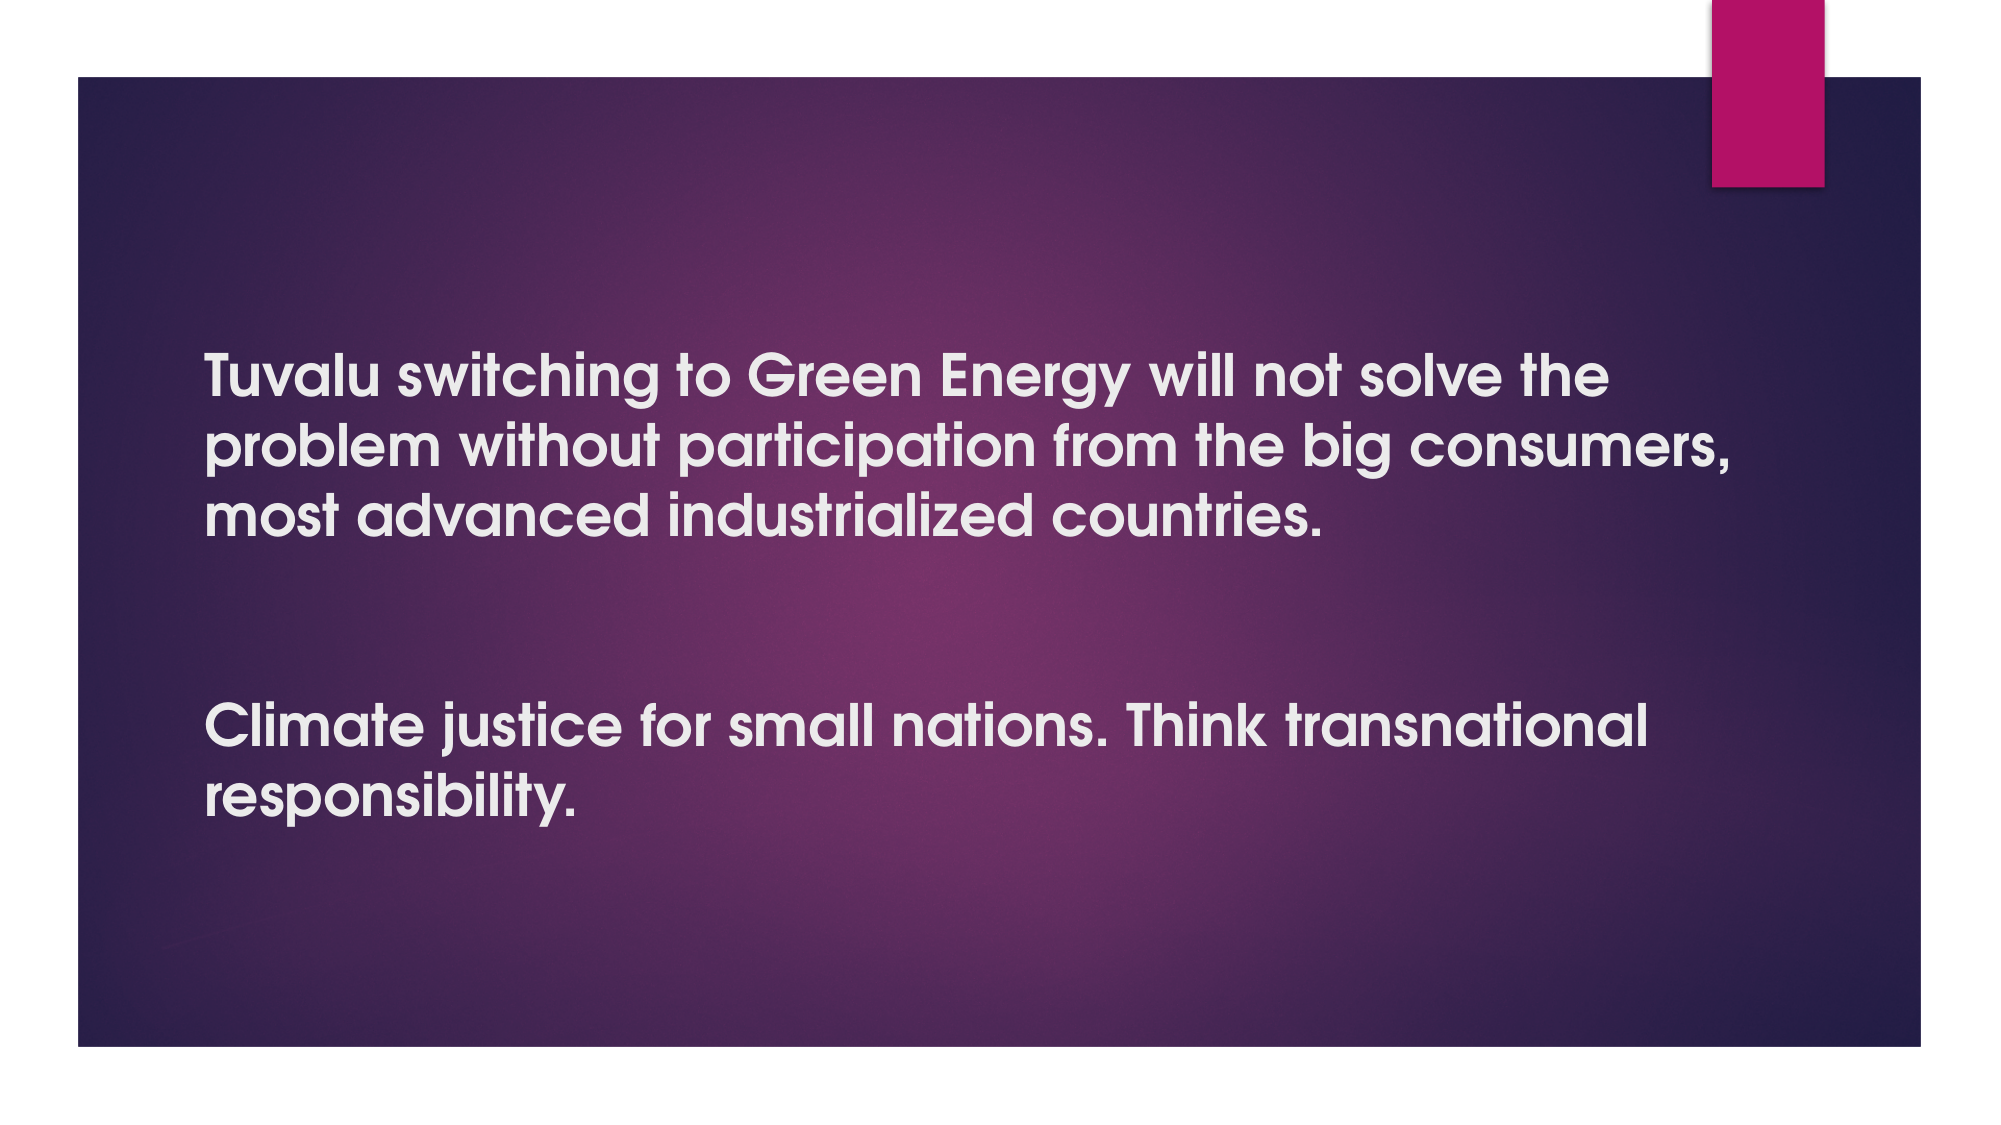

# Tuvalu switching to Green Energy will not solve the problem without participation from the big consumers, most advanced industrialized countries. Climate justice for small nations. Think transnational responsibility.